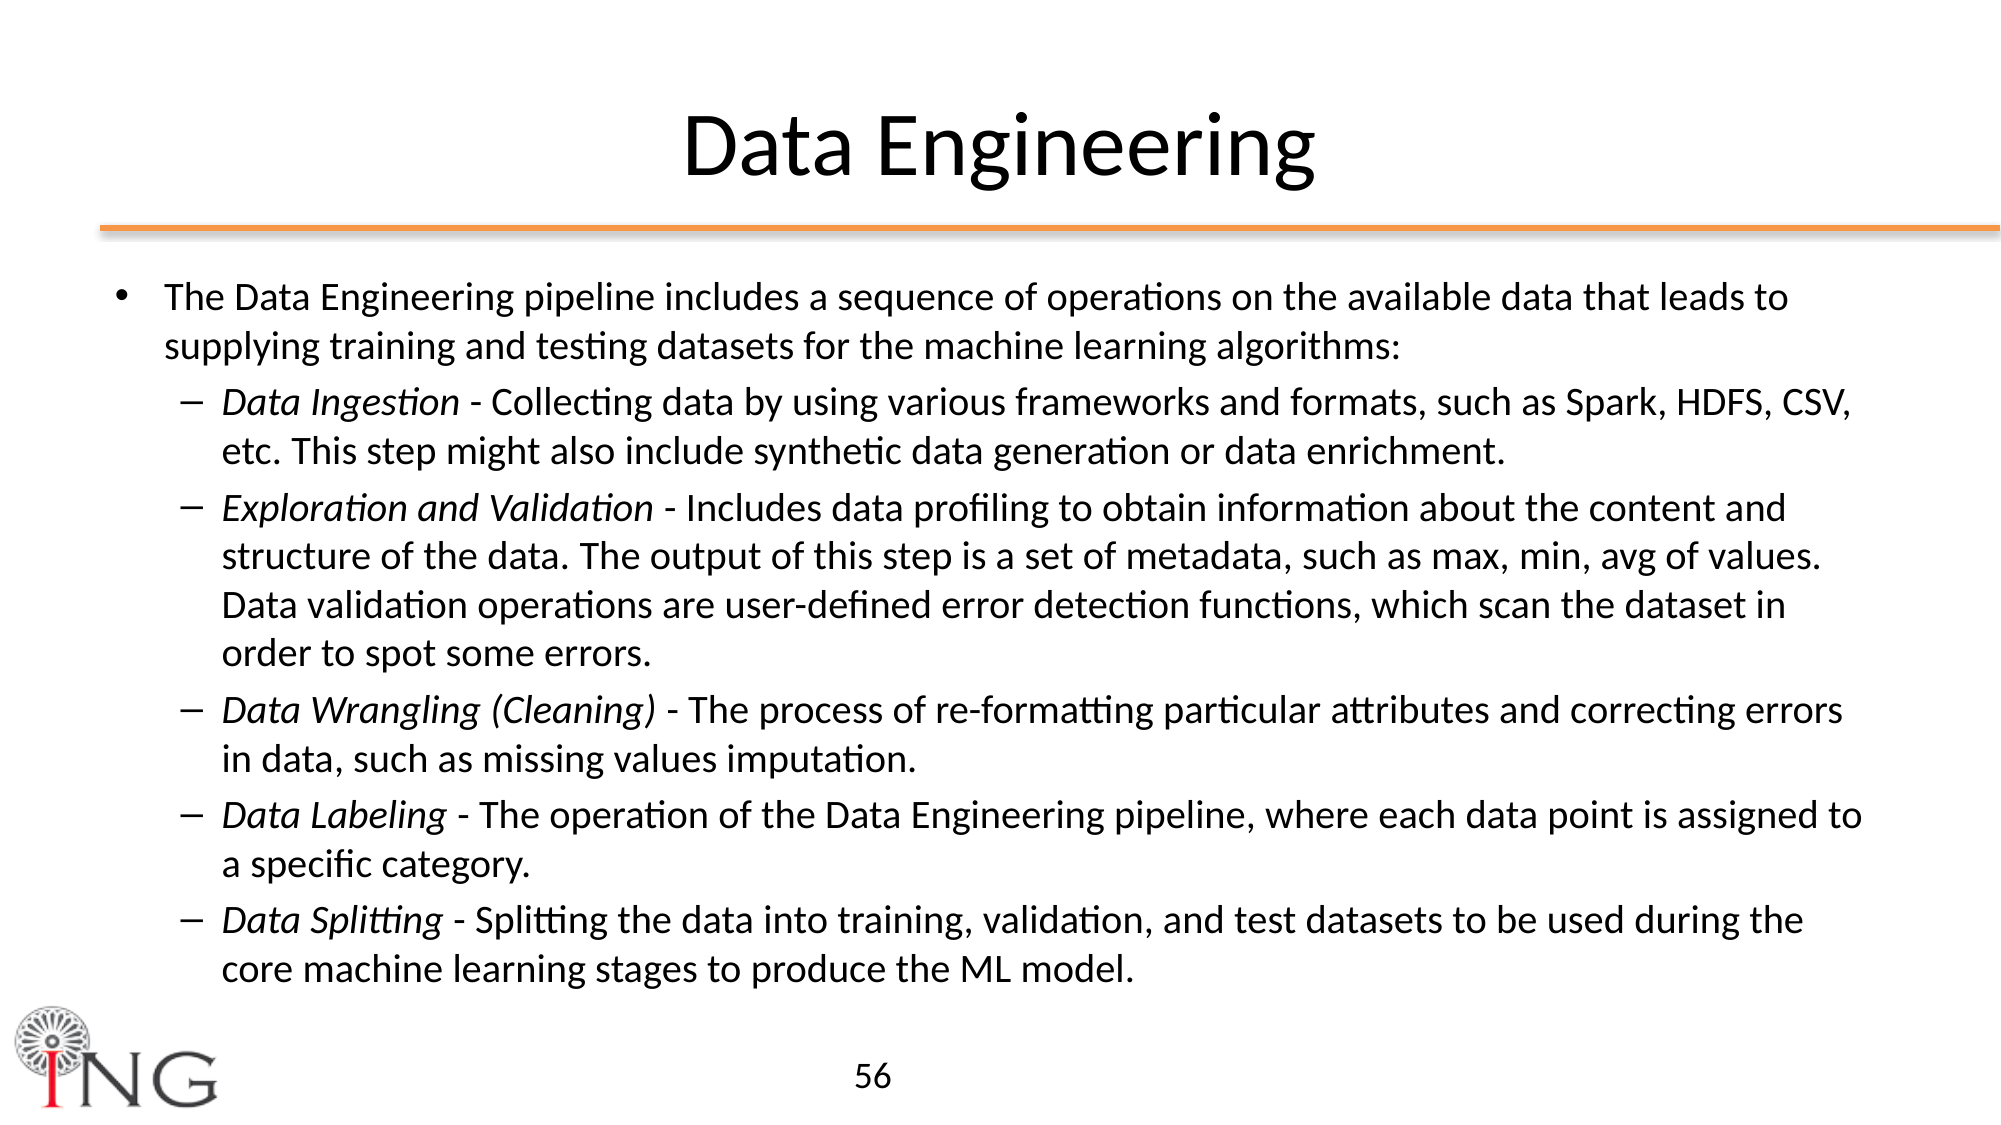

# Data Engineering
The Data Engineering pipeline includes a sequence of operations on the available data that leads to supplying training and testing datasets for the machine learning algorithms:
Data Ingestion - Collecting data by using various frameworks and formats, such as Spark, HDFS, CSV, etc. This step might also include synthetic data generation or data enrichment.
Exploration and Validation - Includes data profiling to obtain information about the content and structure of the data. The output of this step is a set of metadata, such as max, min, avg of values. Data validation operations are user-defined error detection functions, which scan the dataset in order to spot some errors.
Data Wrangling (Cleaning) - The process of re-formatting particular attributes and correcting errors in data, such as missing values imputation.
Data Labeling - The operation of the Data Engineering pipeline, where each data point is assigned to a specific category.
Data Splitting - Splitting the data into training, validation, and test datasets to be used during the core machine learning stages to produce the ML model.

56